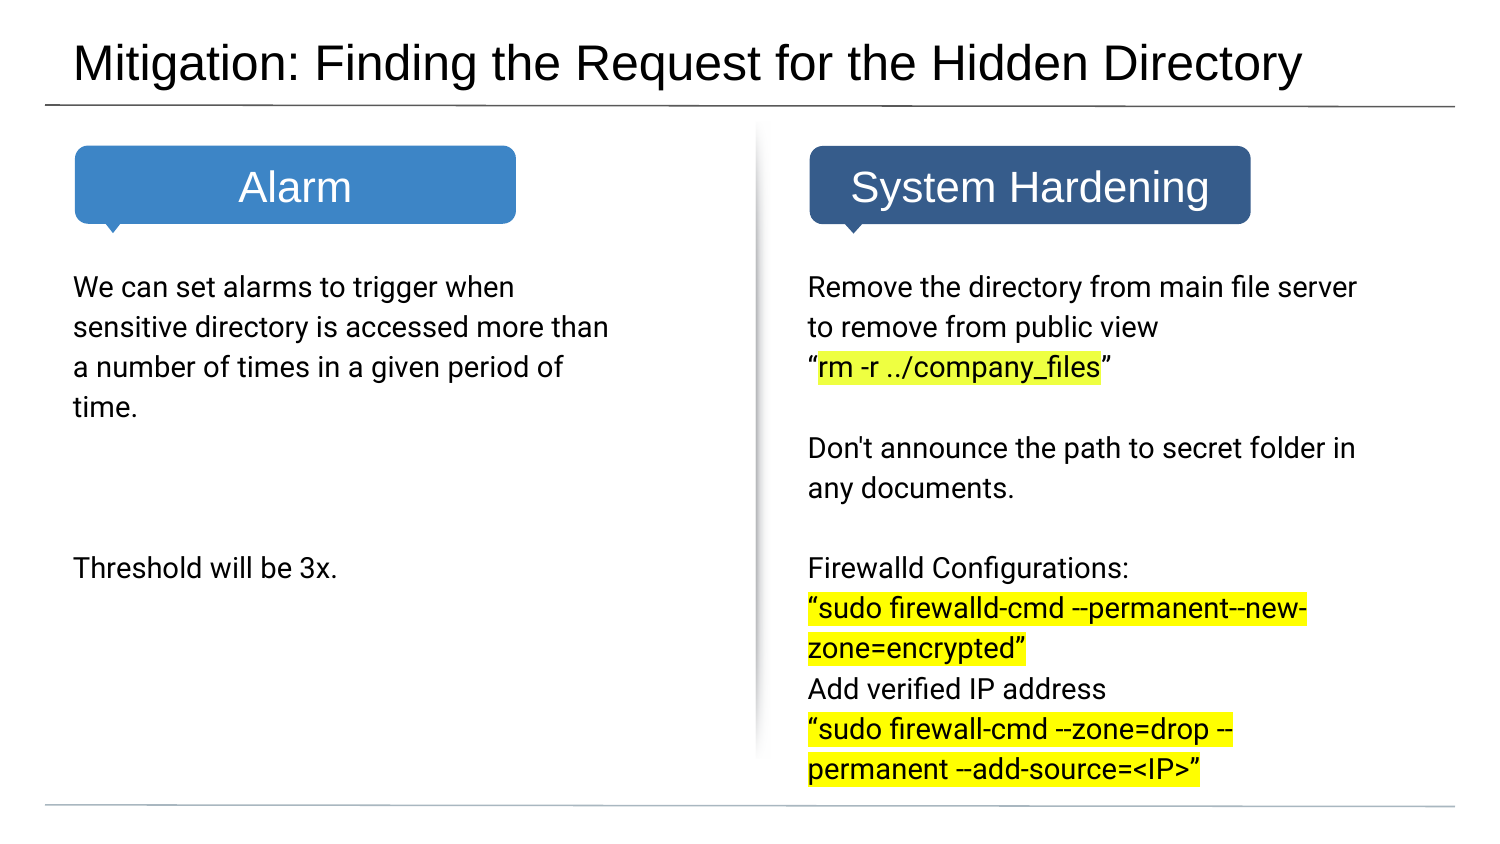

# Mitigation: Finding the Request for the Hidden Directory
We can set alarms to trigger when sensitive directory is accessed more than a number of times in a given period of time.

Threshold will be 3x.

Remove the directory from main file server to remove from public view
“rm -r ../company_files”

Don't announce the path to secret folder in any documents.

Firewalld Configurations:
“sudo firewalld-cmd --permanent--new-zone=encrypted”
Add verified IP address
“sudo firewall-cmd --zone=drop --permanent --add-source=<IP>”